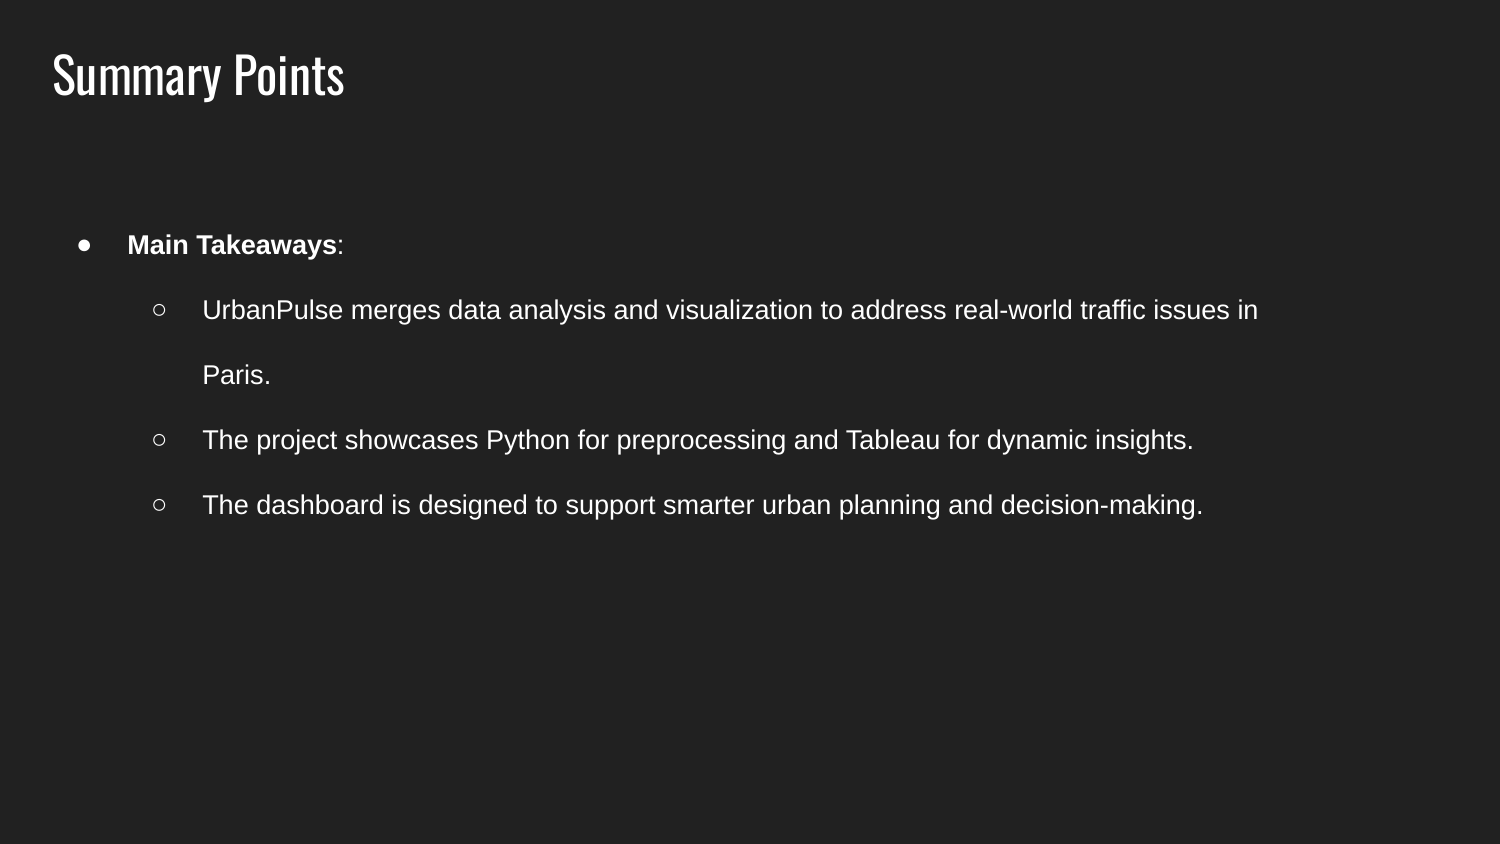

Summary Points

Main Takeaways:
UrbanPulse merges data analysis and visualization to address real-world traffic issues in Paris.
The project showcases Python for preprocessing and Tableau for dynamic insights.
The dashboard is designed to support smarter urban planning and decision-making.